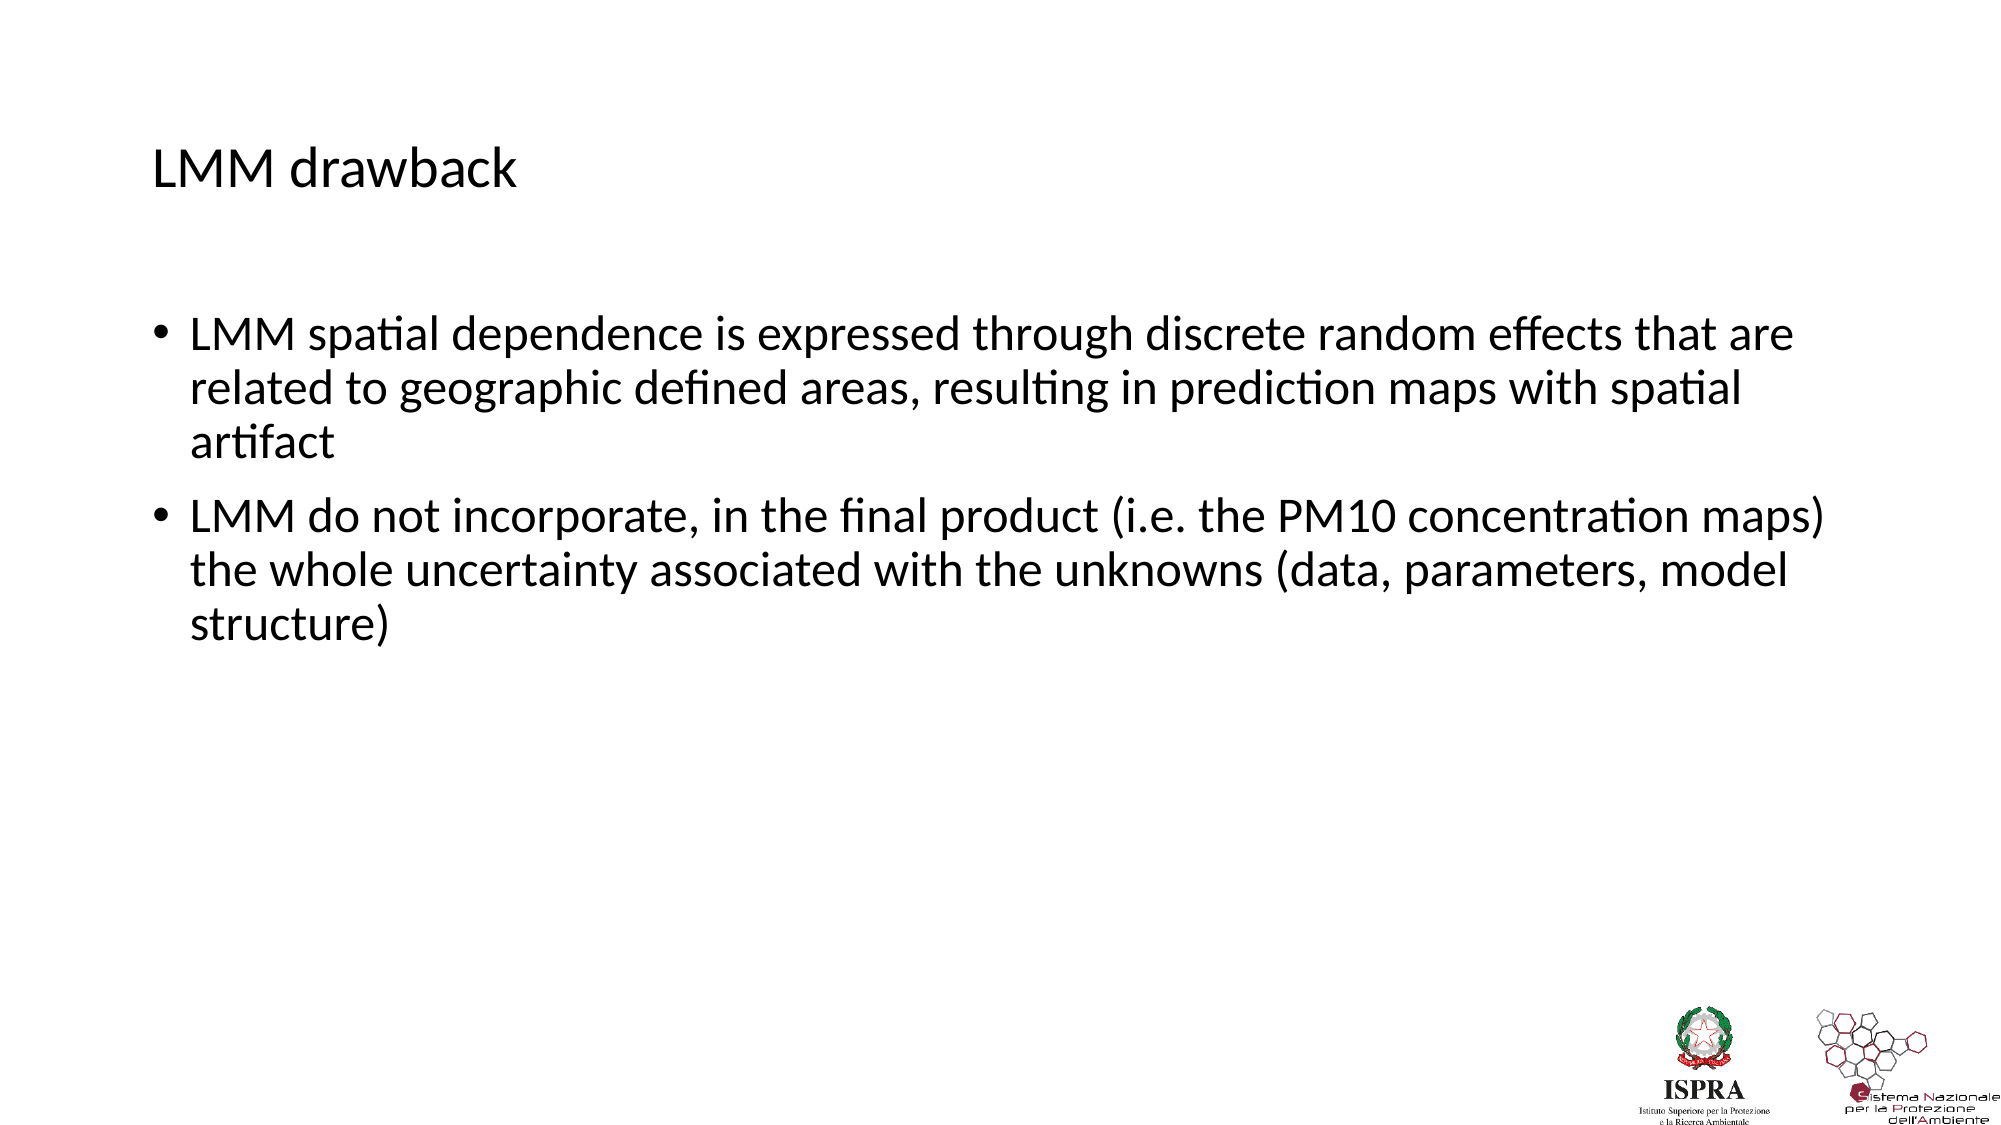

# LMM drawback
LMM spatial dependence is expressed through discrete random effects that are related to geographic defined areas, resulting in prediction maps with spatial artifact
LMM do not incorporate, in the final product (i.e. the PM10 concentration maps) the whole uncertainty associated with the unknowns (data, parameters, model structure)